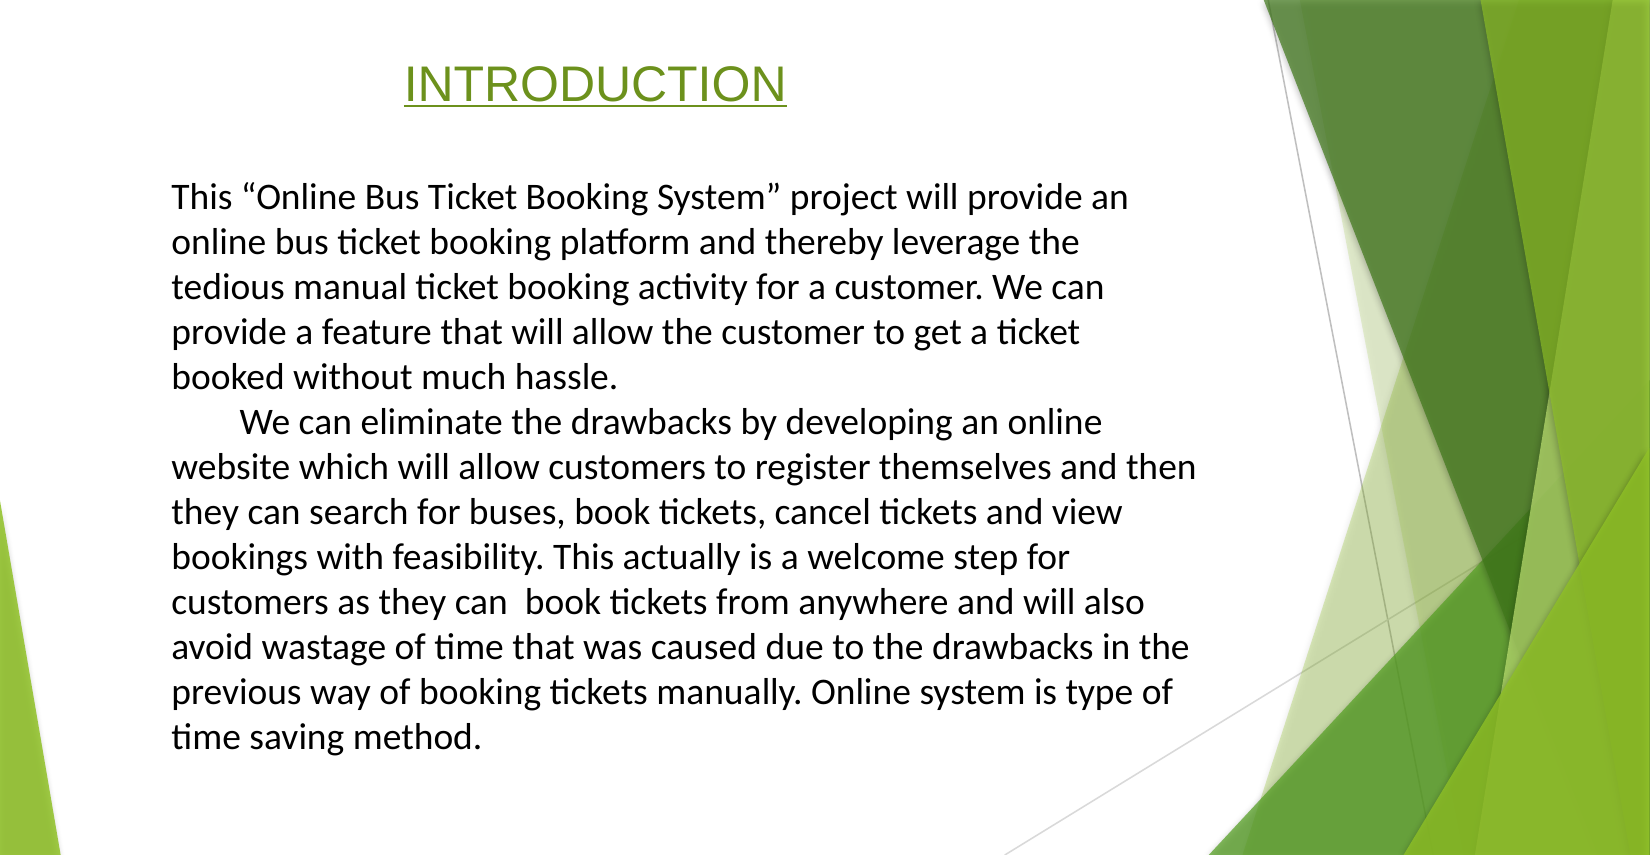

INTRODUCTION

This “Online Bus Ticket Booking System” project will provide an online bus ticket booking platform and thereby leverage the tedious manual ticket booking activity for a customer. We can provide a feature that will allow the customer to get a ticket booked without much hassle.
        We can eliminate the drawbacks by developing an online website which will allow customers to register themselves and then they can search for buses, book tickets, cancel tickets and view bookings with feasibility. This actually is a welcome step for customers as they can  book tickets from anywhere and will also avoid wastage of time that was caused due to the drawbacks in the previous way of booking tickets manually. Online system is type of time saving method.